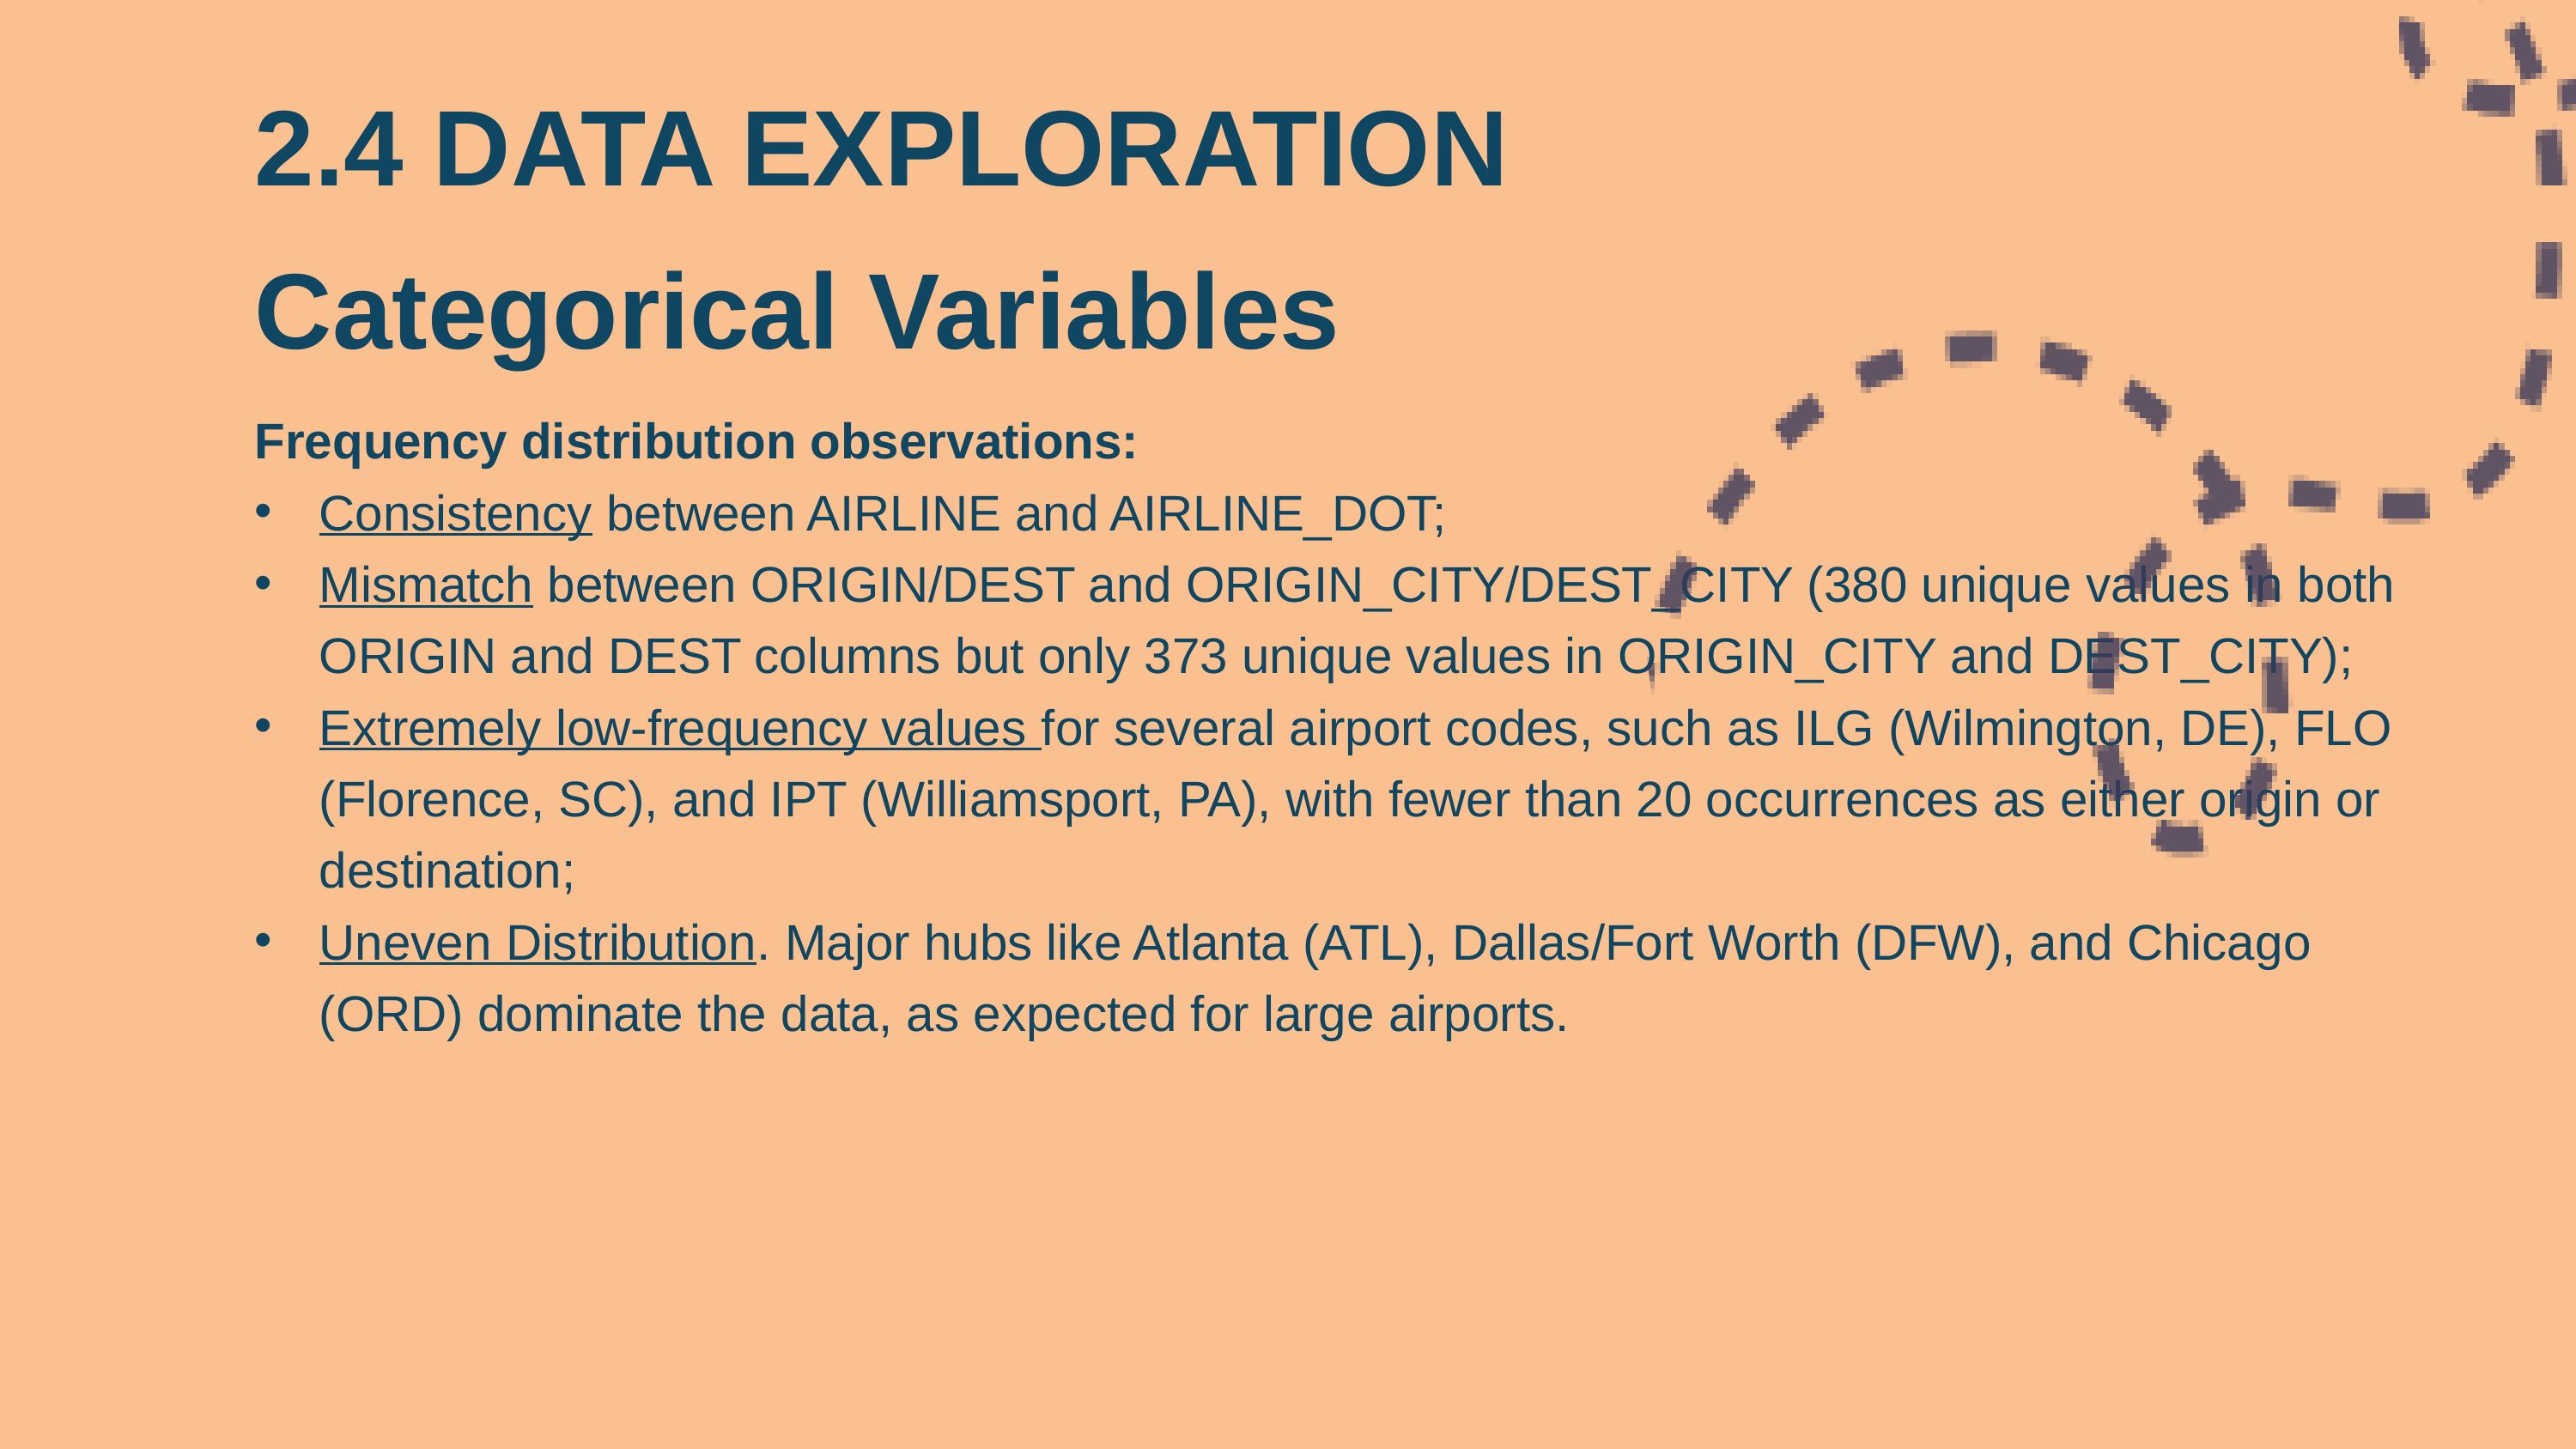

2.4 DATA EXPLORATION
Categorical Variables
Frequency distribution observations:
Consistency between AIRLINE and AIRLINE_DOT;
Mismatch between ORIGIN/DEST and ORIGIN_CITY/DEST_CITY (380 unique values in both ORIGIN and DEST columns but only 373 unique values in ORIGIN_CITY and DEST_CITY);
Extremely low-frequency values for several airport codes, such as ILG (Wilmington, DE), FLO (Florence, SC), and IPT (Williamsport, PA), with fewer than 20 occurrences as either origin or destination;
Uneven Distribution. Major hubs like Atlanta (ATL), Dallas/Fort Worth (DFW), and Chicago (ORD) dominate the data, as expected for large airports.